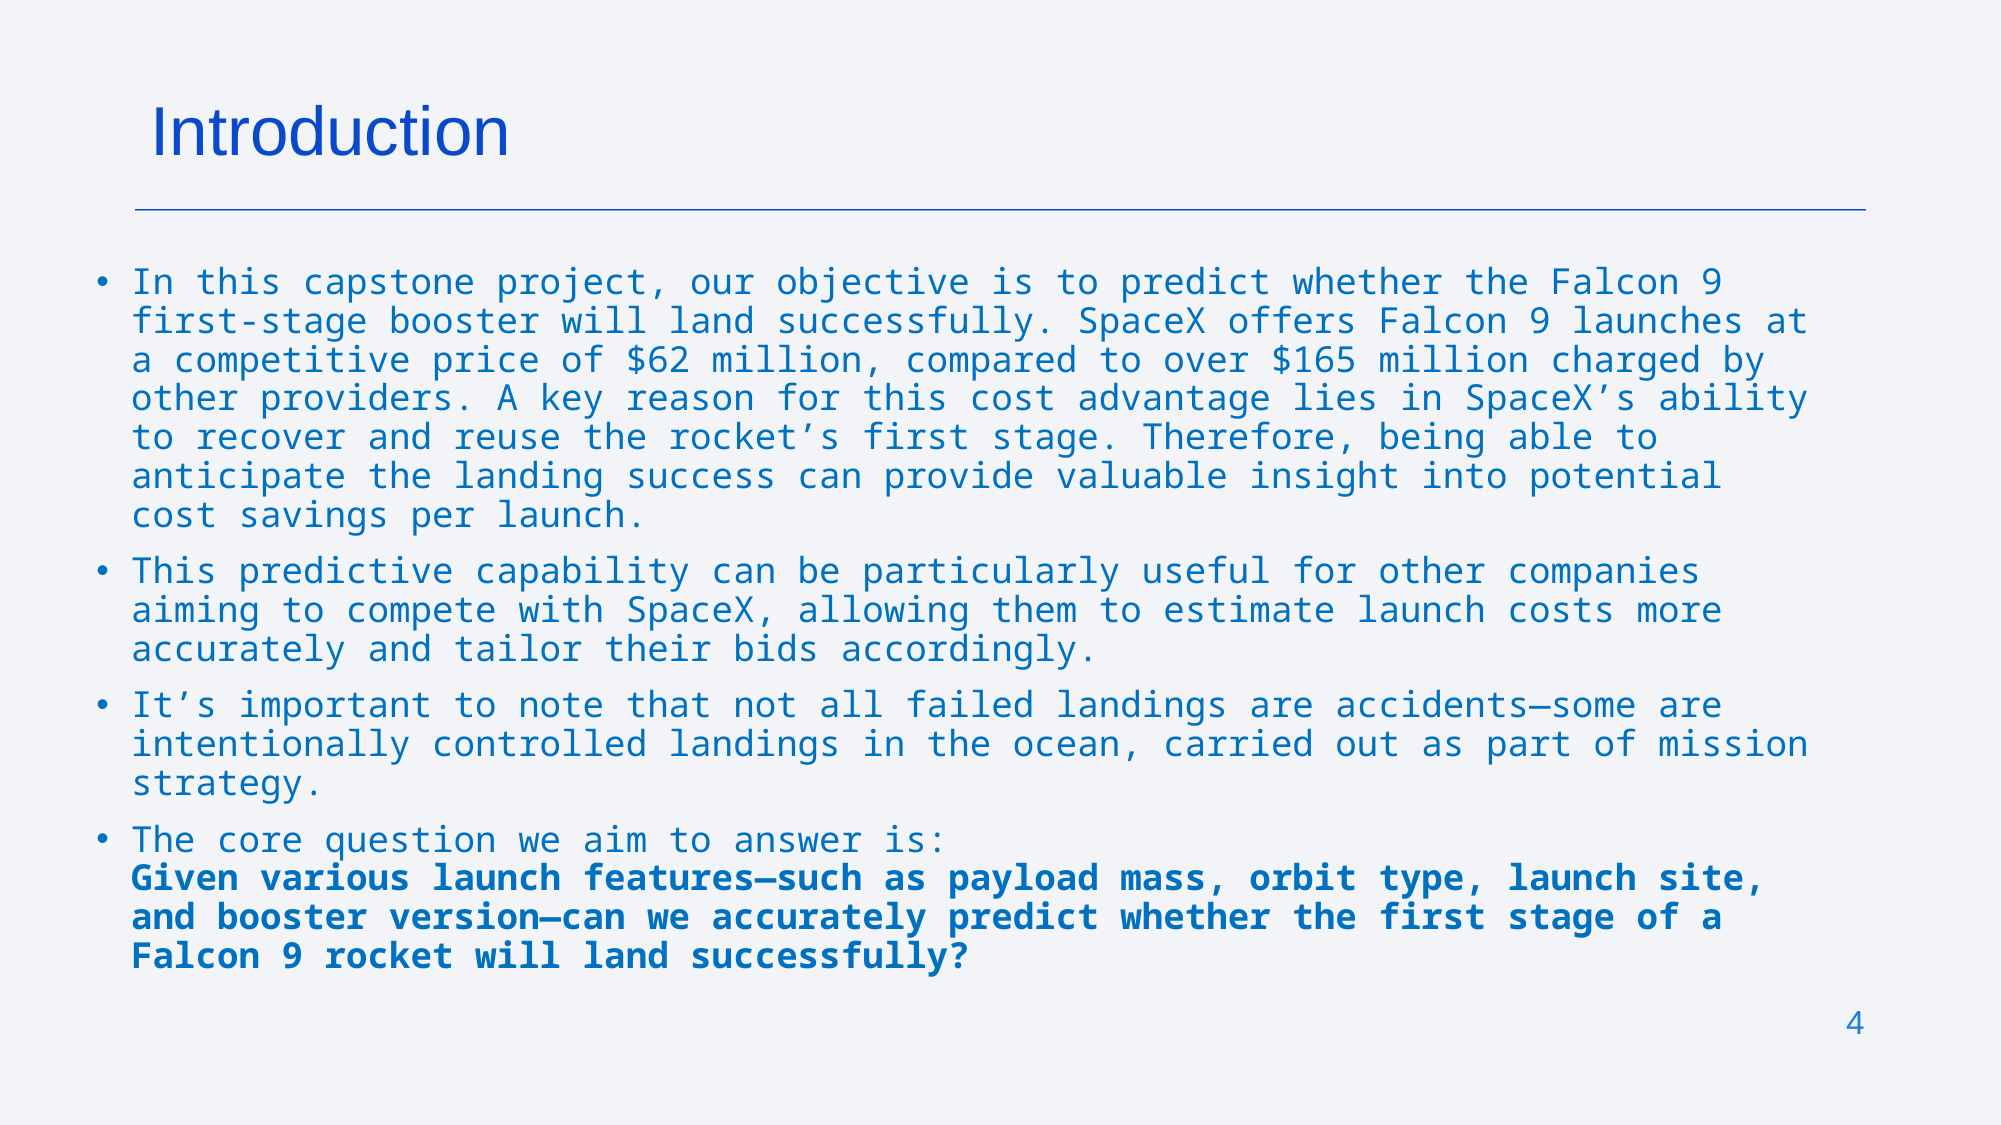

Introduction
In this capstone project, our objective is to predict whether the Falcon 9 first-stage booster will land successfully. SpaceX offers Falcon 9 launches at a competitive price of $62 million, compared to over $165 million charged by other providers. A key reason for this cost advantage lies in SpaceX’s ability to recover and reuse the rocket’s first stage. Therefore, being able to anticipate the landing success can provide valuable insight into potential cost savings per launch.
This predictive capability can be particularly useful for other companies aiming to compete with SpaceX, allowing them to estimate launch costs more accurately and tailor their bids accordingly.
It’s important to note that not all failed landings are accidents—some are intentionally controlled landings in the ocean, carried out as part of mission strategy.
The core question we aim to answer is:
Given various launch features—such as payload mass, orbit type, launch site, and booster version—can we accurately predict whether the first stage of a Falcon 9 rocket will land successfully?
4